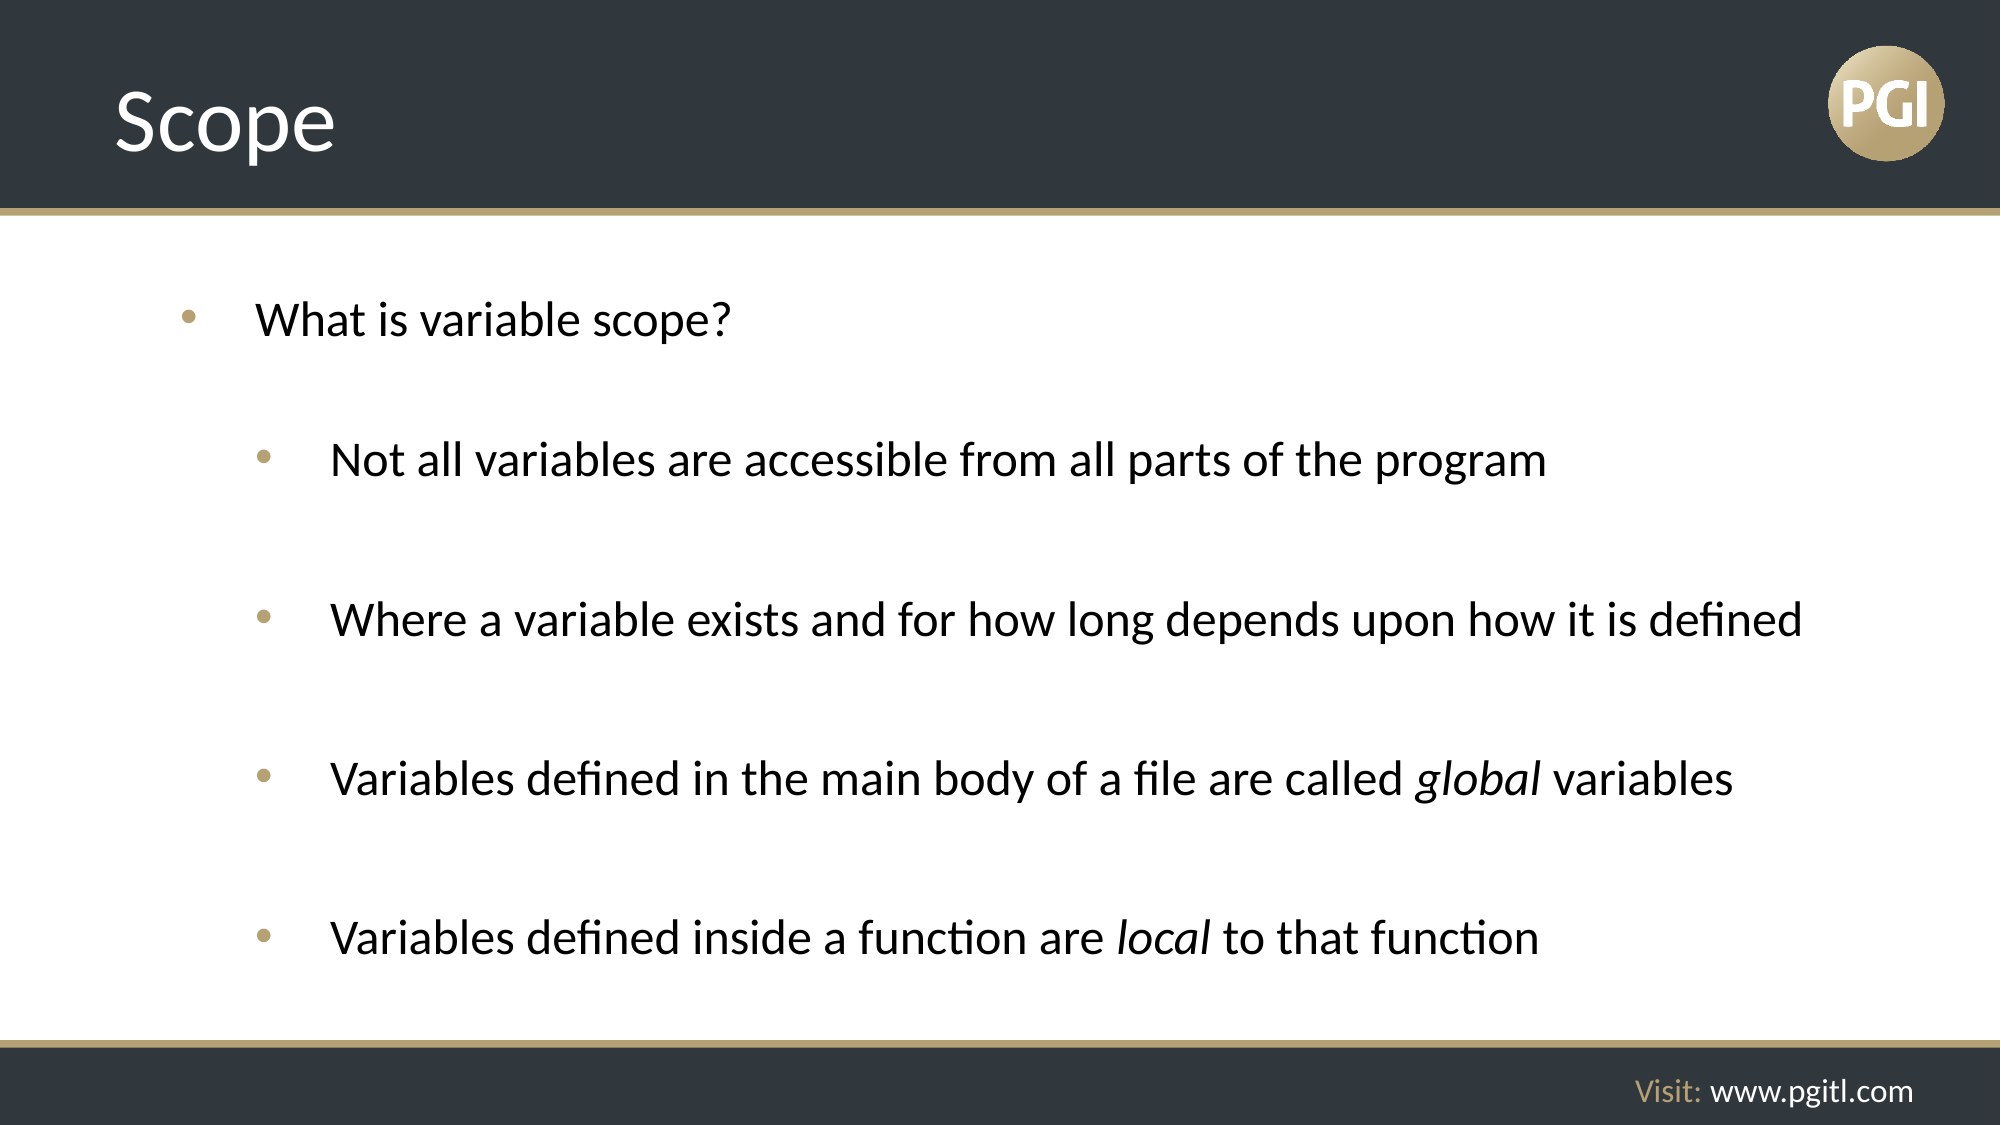

# Scope
What is variable scope?

Not all variables are accessible from all parts of the program

Where a variable exists and for how long depends upon how it is defined

Variables defined in the main body of a file are called global variables

Variables defined inside a function are local to that function